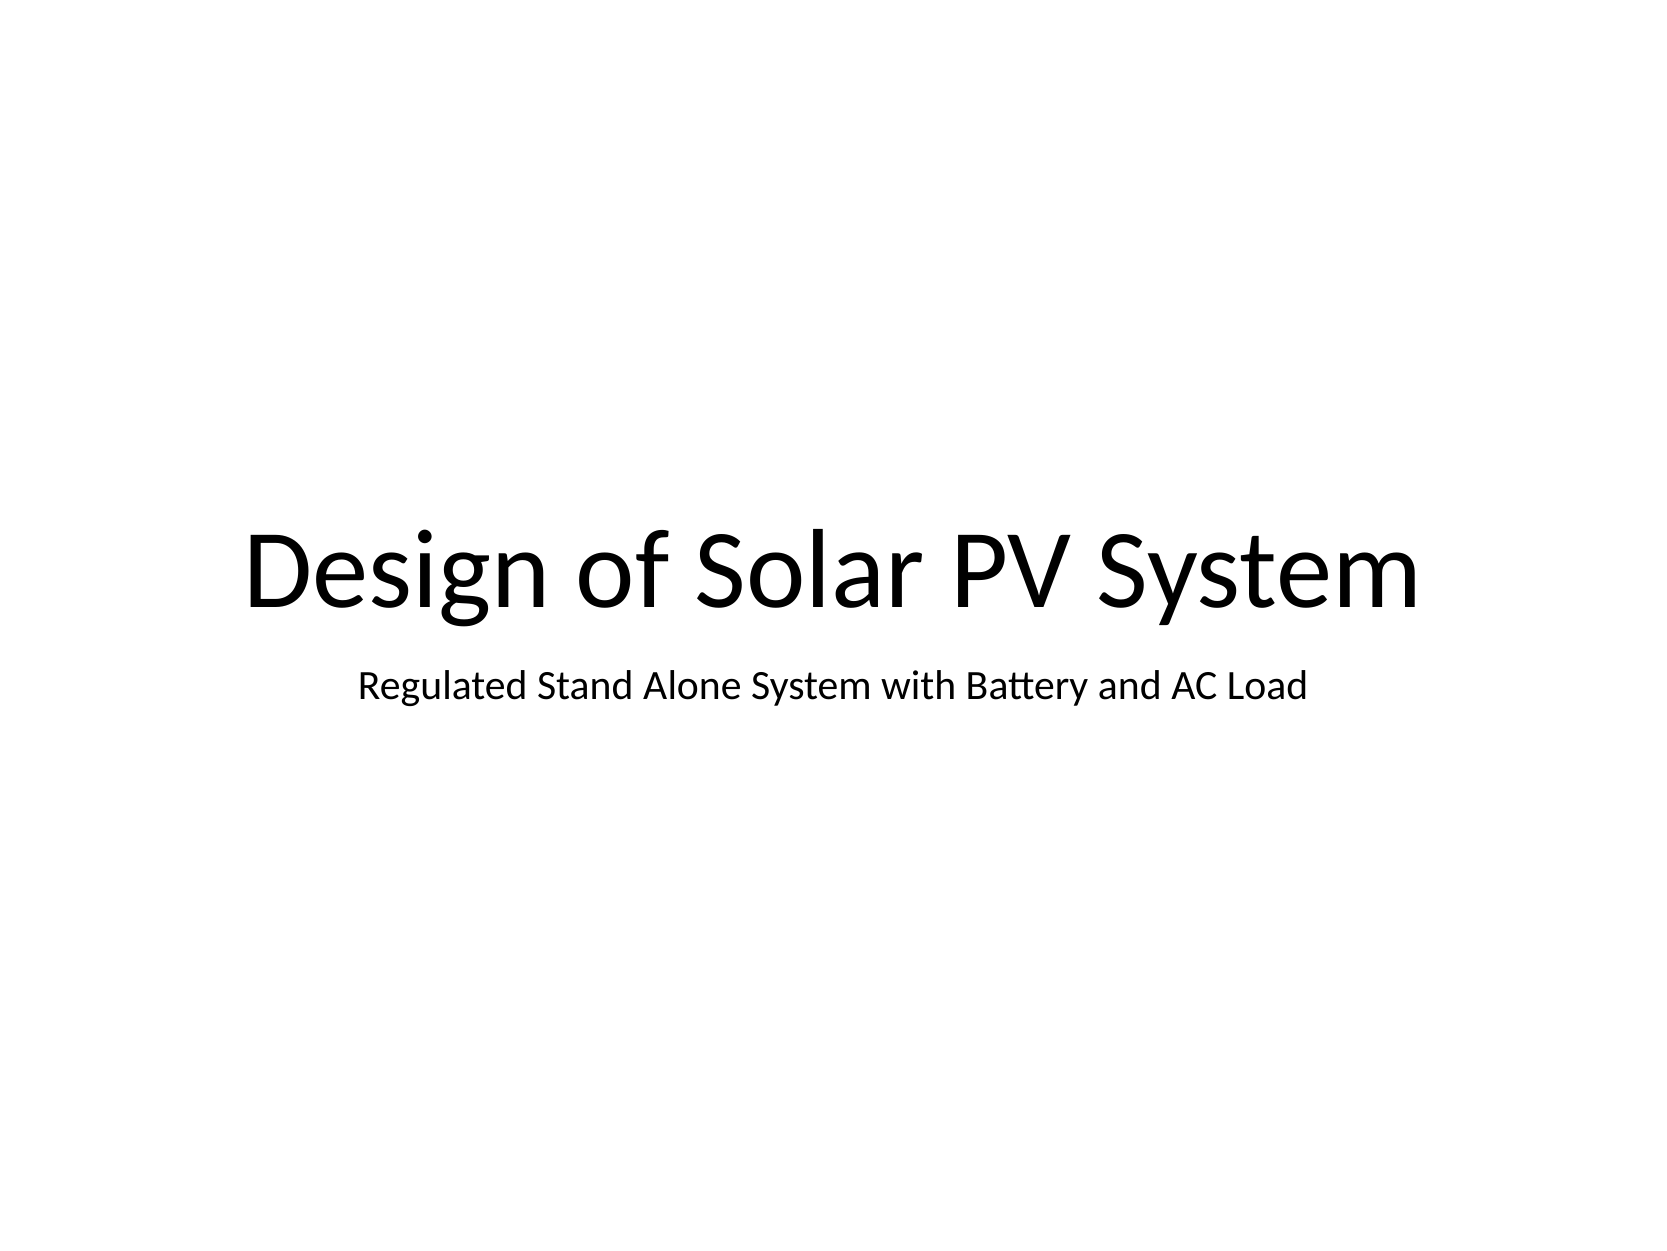

# Design of Solar PV System
Regulated Stand Alone System with Battery and AC Load